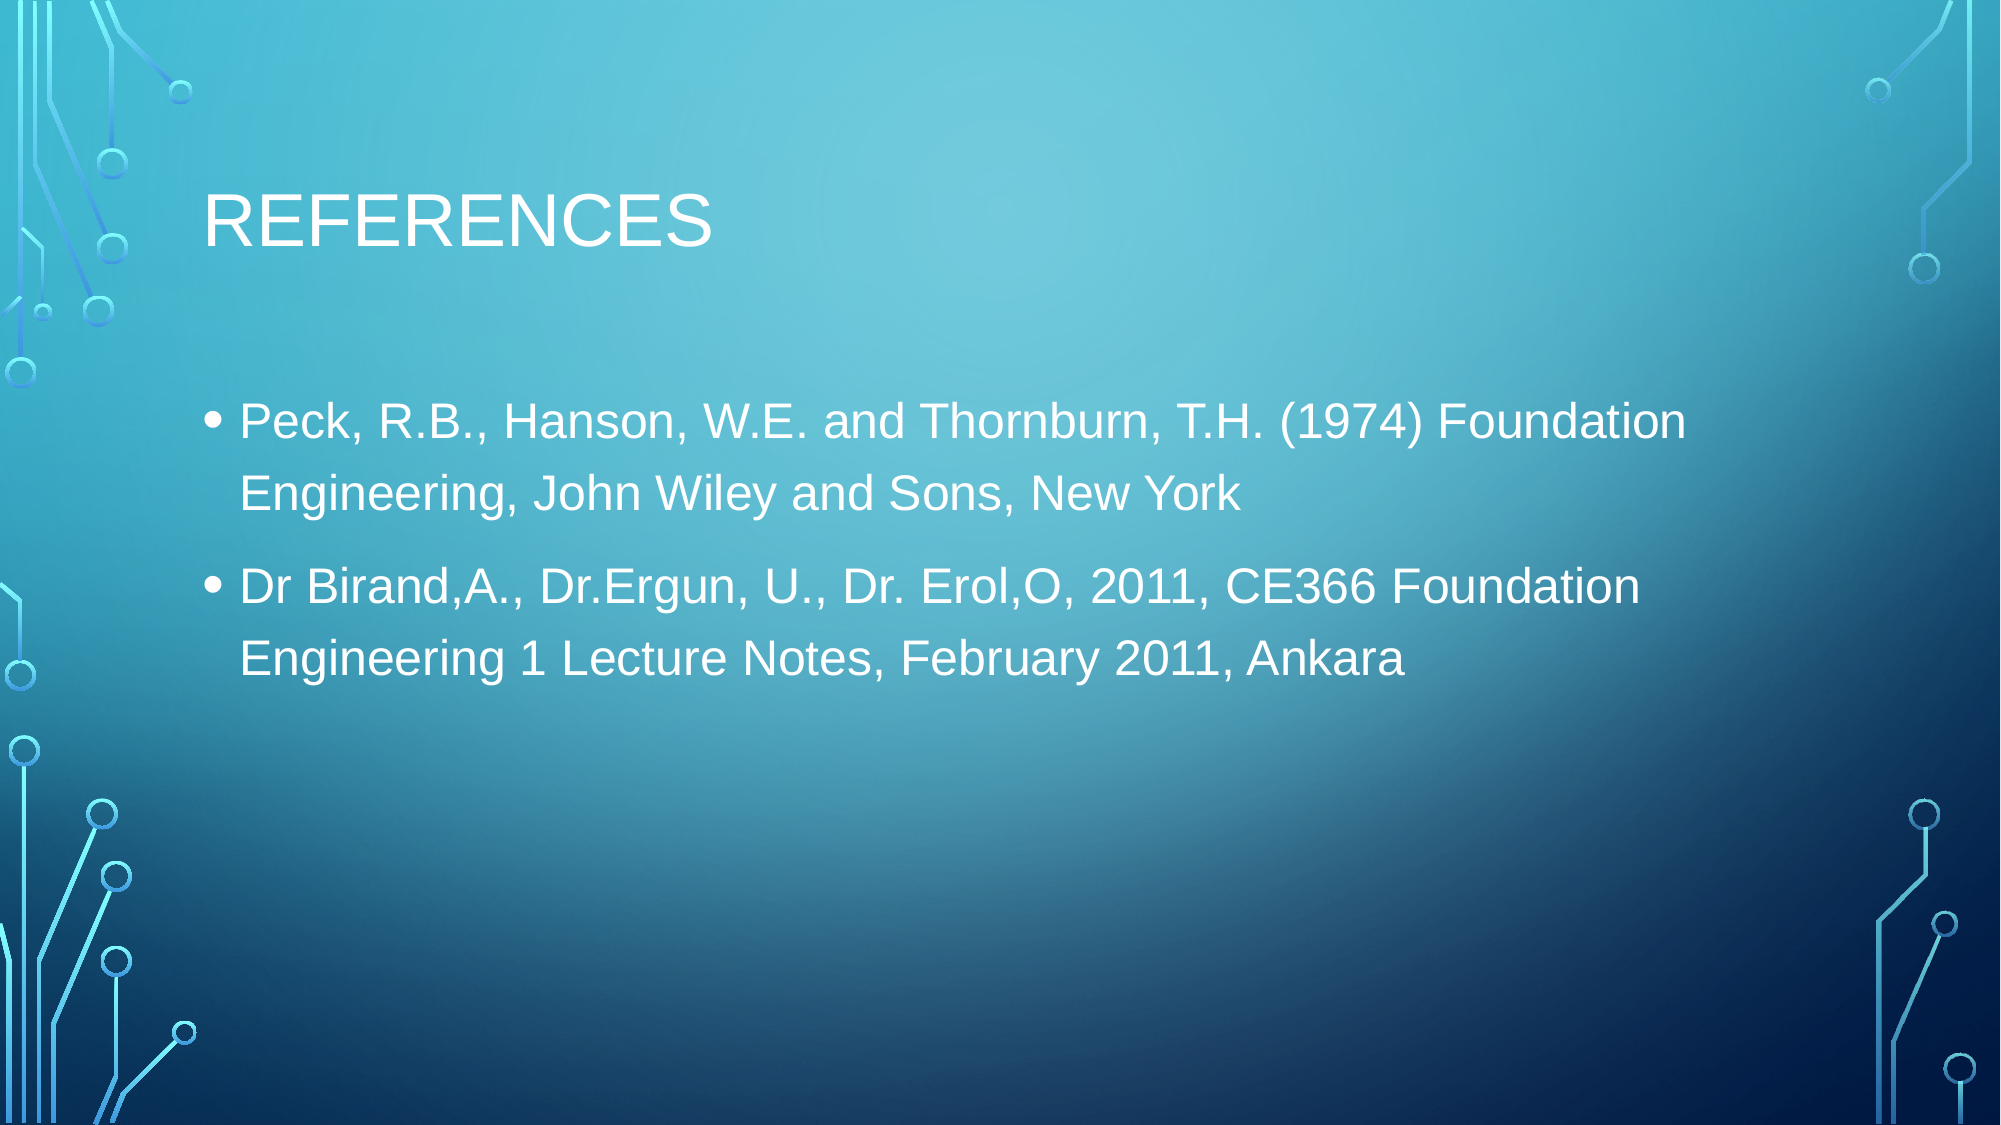

# References
Peck, R.B., Hanson, W.E. and Thornburn, T.H. (1974) Foundation Engineering, John Wiley and Sons, New York
Dr Birand,A., Dr.Ergun, U., Dr. Erol,O, 2011, CE366 Foundation Engineering 1 Lecture Notes, February 2011, Ankara